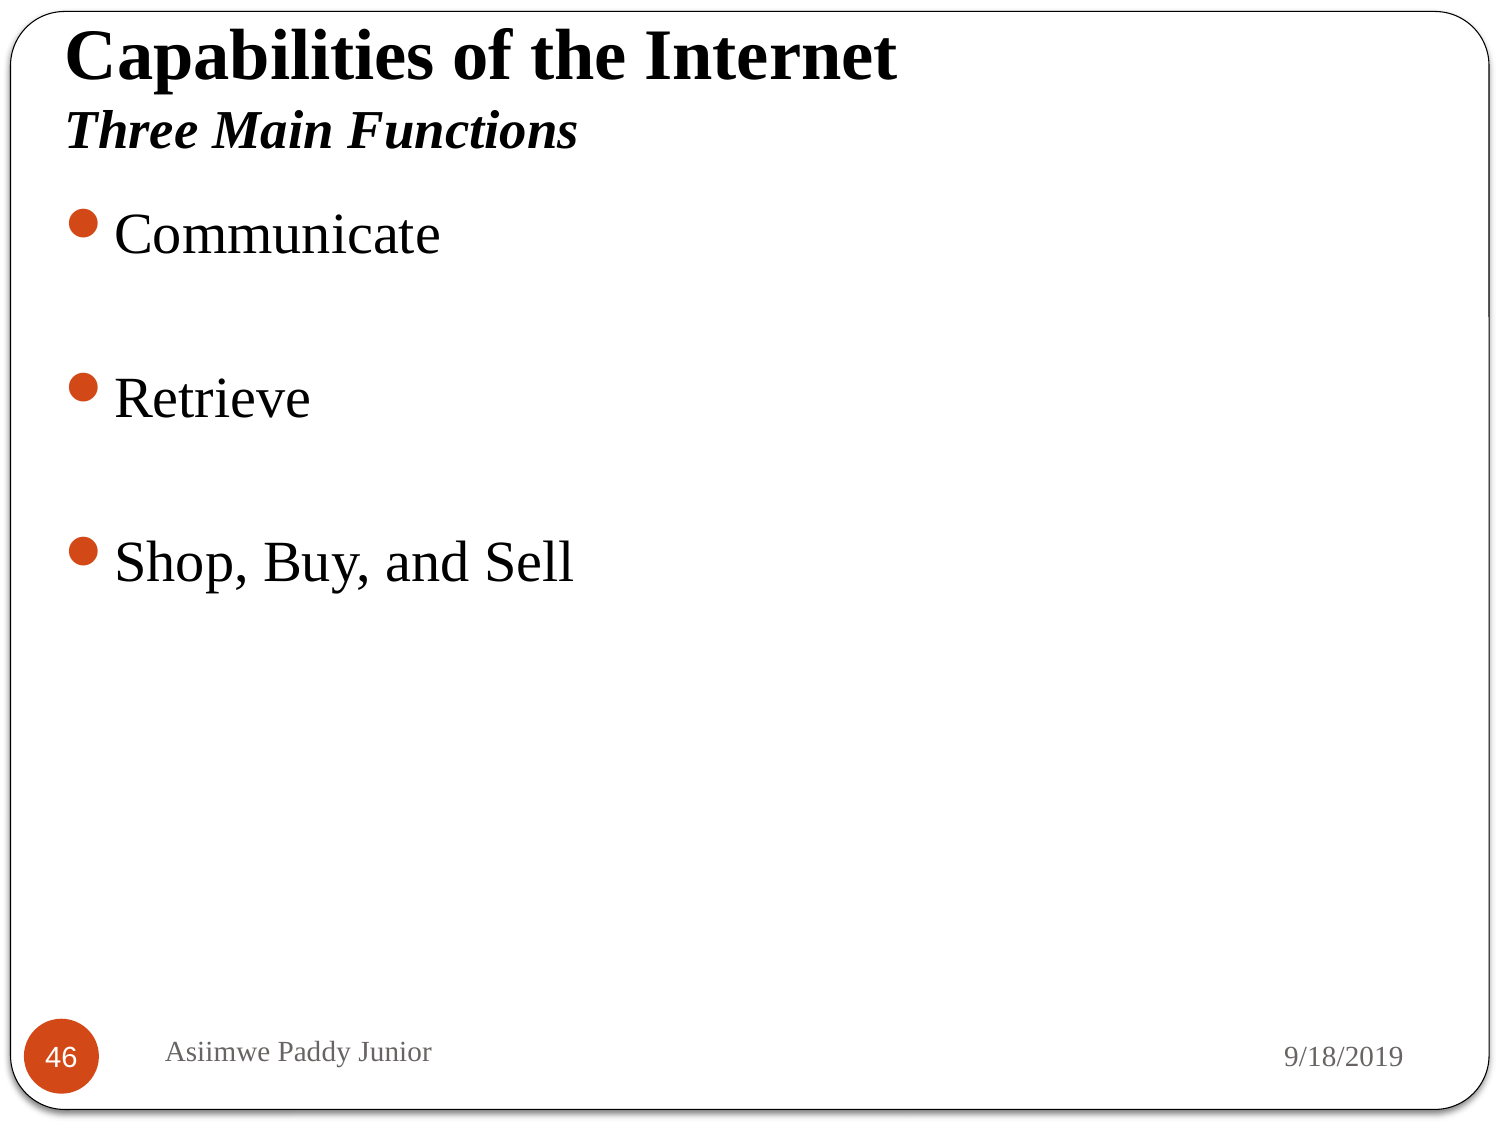

# Capabilities of the Internet Three Main Functions
Communicate

Retrieve

Shop, Buy, and Sell
Asiimwe Paddy Junior
9/18/2019
46